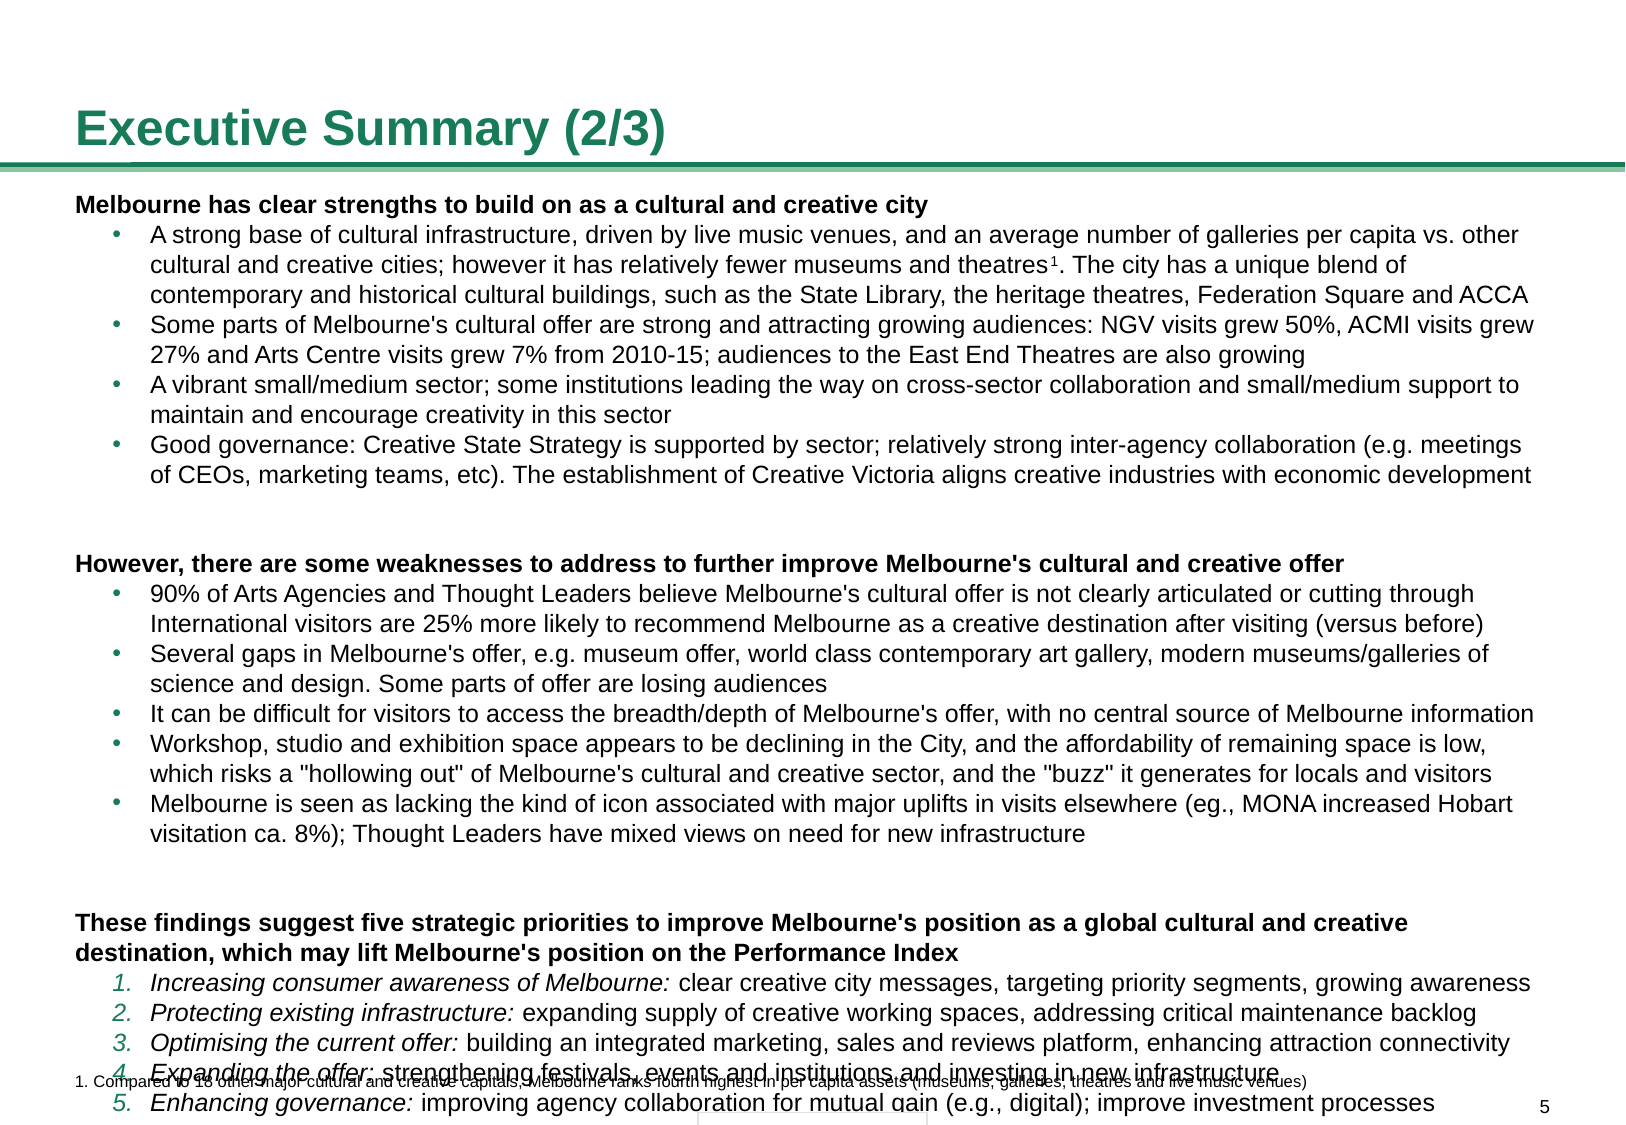

# Executive Summary (2/3)
Melbourne has clear strengths to build on as a cultural and creative city
A strong base of cultural infrastructure, driven by live music venues, and an average number of galleries per capita vs. other cultural and creative cities; however it has relatively fewer museums and theatres1. The city has a unique blend of contemporary and historical cultural buildings, such as the State Library, the heritage theatres, Federation Square and ACCA
Some parts of Melbourne's cultural offer are strong and attracting growing audiences: NGV visits grew 50%, ACMI visits grew 27% and Arts Centre visits grew 7% from 2010-15; audiences to the East End Theatres are also growing
A vibrant small/medium sector; some institutions leading the way on cross-sector collaboration and small/medium support to maintain and encourage creativity in this sector
Good governance: Creative State Strategy is supported by sector; relatively strong inter-agency collaboration (e.g. meetings of CEOs, marketing teams, etc). The establishment of Creative Victoria aligns creative industries with economic development

However, there are some weaknesses to address to further improve Melbourne's cultural and creative offer
90% of Arts Agencies and Thought Leaders believe Melbourne's cultural offer is not clearly articulated or cutting through International visitors are 25% more likely to recommend Melbourne as a creative destination after visiting (versus before)
Several gaps in Melbourne's offer, e.g. museum offer, world class contemporary art gallery, modern museums/galleries of science and design. Some parts of offer are losing audiences
It can be difficult for visitors to access the breadth/depth of Melbourne's offer, with no central source of Melbourne information
Workshop, studio and exhibition space appears to be declining in the City, and the affordability of remaining space is low, which risks a "hollowing out" of Melbourne's cultural and creative sector, and the "buzz" it generates for locals and visitors
Melbourne is seen as lacking the kind of icon associated with major uplifts in visits elsewhere (eg., MONA increased Hobart visitation ca. 8%); Thought Leaders have mixed views on need for new infrastructure

These findings suggest five strategic priorities to improve Melbourne's position as a global cultural and creative destination, which may lift Melbourne's position on the Performance Index
Increasing consumer awareness of Melbourne: clear creative city messages, targeting priority segments, growing awareness
Protecting existing infrastructure: expanding supply of creative working spaces, addressing critical maintenance backlog
Optimising the current offer: building an integrated marketing, sales and reviews platform, enhancing attraction connectivity
Expanding the offer: strengthening festivals, events and institutions and investing in new infrastructure
Enhancing governance: improving agency collaboration for mutual gain (e.g., digital); improve investment processes
1. Compared to 18 other major cultural and creative capitals, Melbourne ranks fourth highest in per capita assets (museums, galleries, theatres and live music venues)